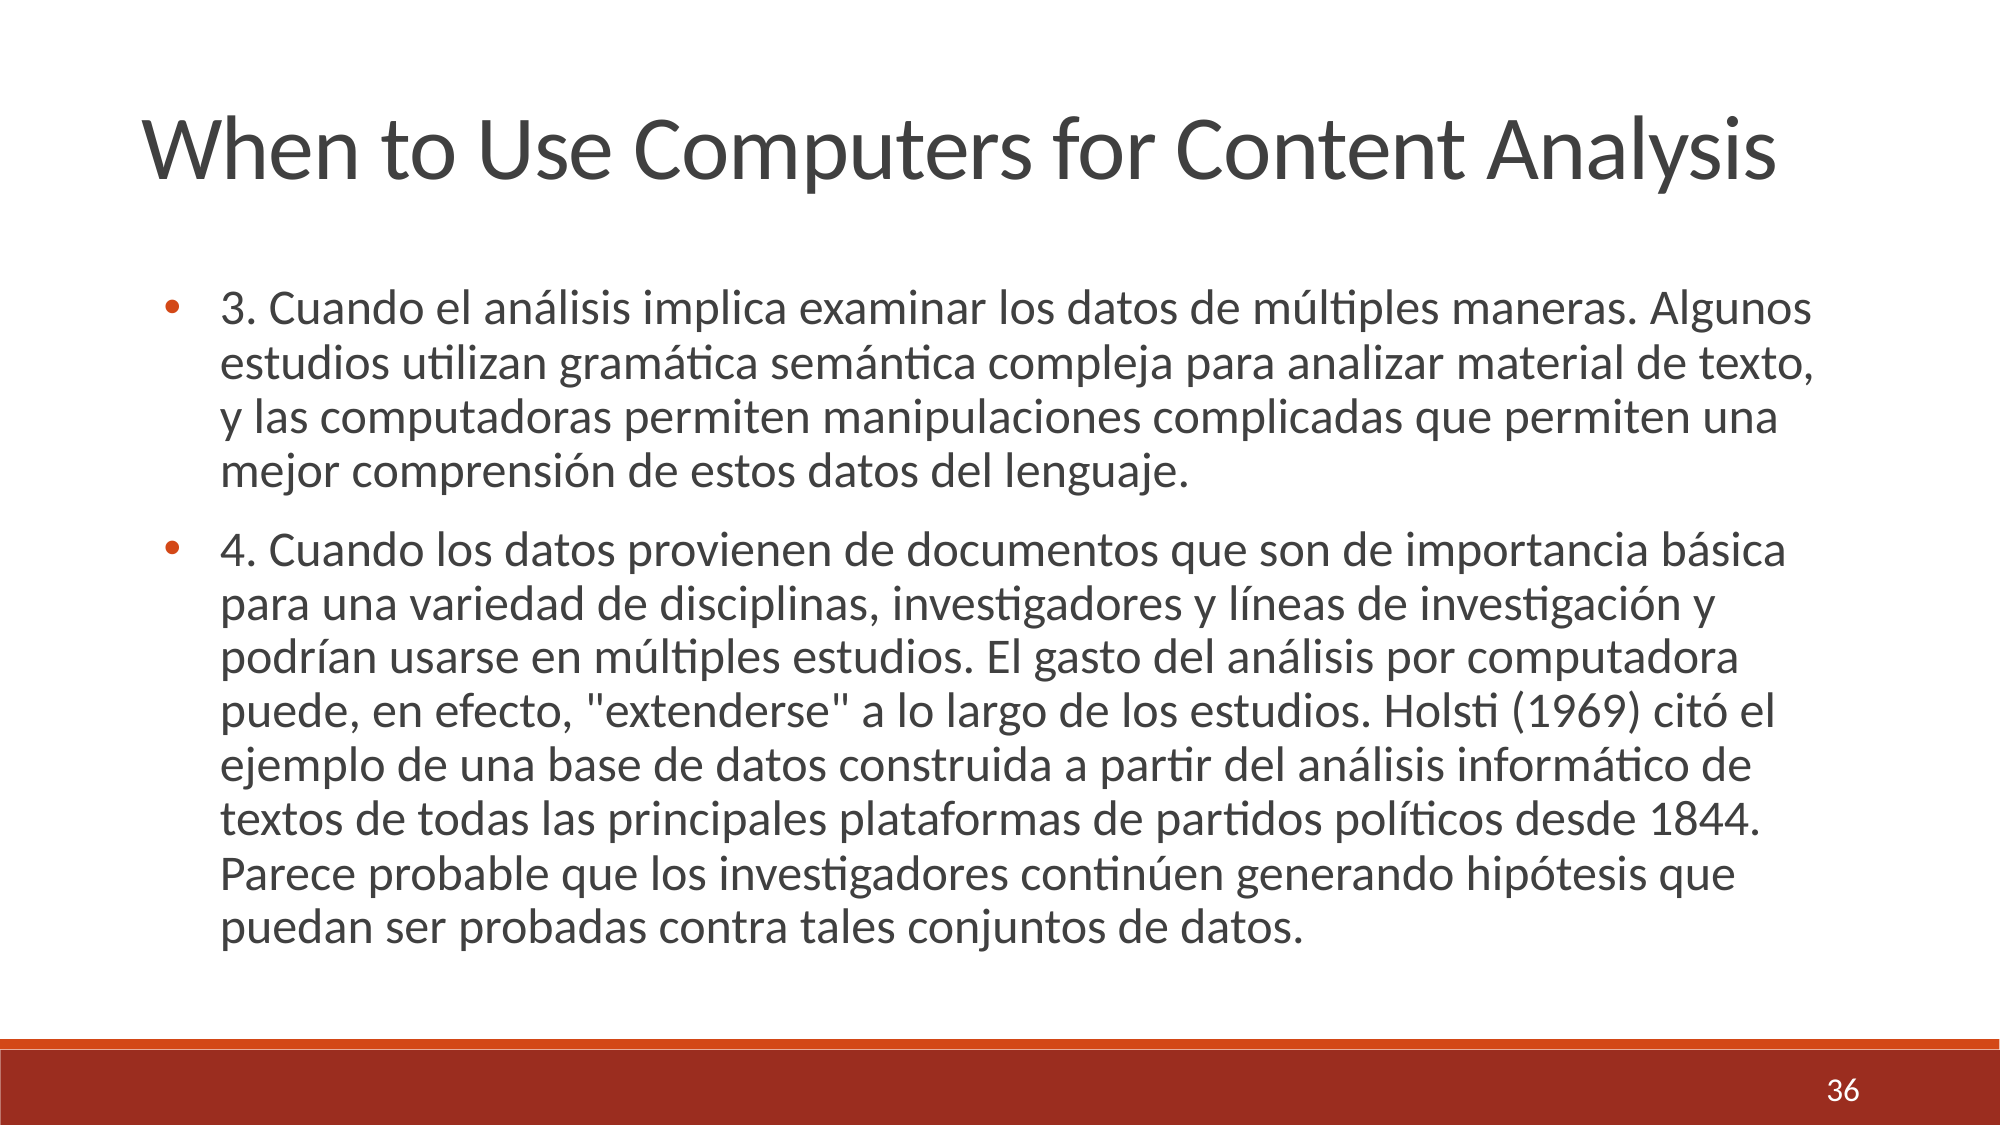

When to Use Computers for Content Analysis
3. Cuando el análisis implica examinar los datos de múltiples maneras. Algunos estudios utilizan gramática semántica compleja para analizar material de texto, y las computadoras permiten manipulaciones complicadas que permiten una mejor comprensión de estos datos del lenguaje.
4. Cuando los datos provienen de documentos que son de importancia básica para una variedad de disciplinas, investigadores y líneas de investigación y podrían usarse en múltiples estudios. El gasto del análisis por computadora puede, en efecto, "extenderse" a lo largo de los estudios. Holsti (1969) citó el ejemplo de una base de datos construida a partir del análisis informático de textos de todas las principales plataformas de partidos políticos desde 1844. Parece probable que los investigadores continúen generando hipótesis que puedan ser probadas contra tales conjuntos de datos.
36